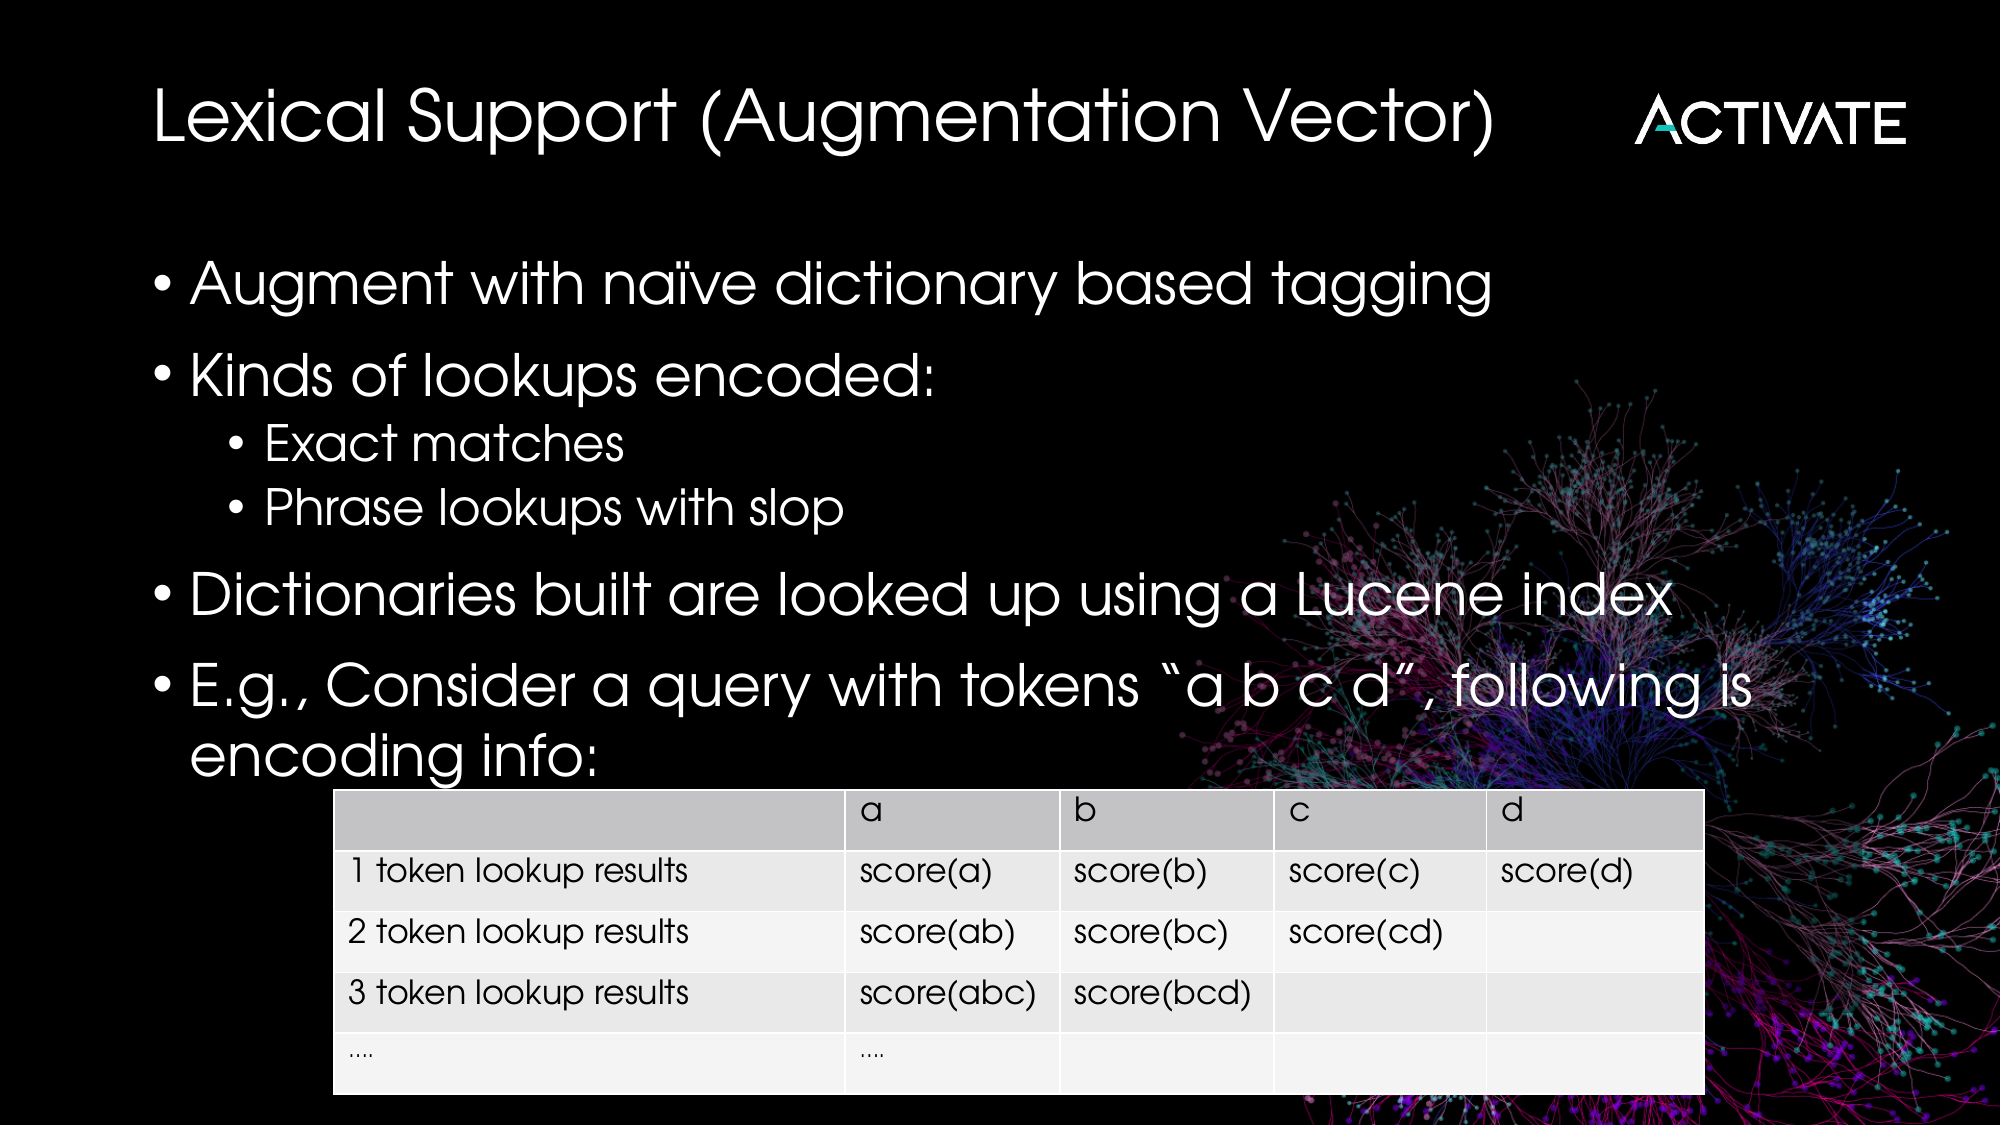

# Lexical Support (Augmentation Vector)
Augment with naïve dictionary based tagging
Kinds of lookups encoded:
Exact matches
Phrase lookups with slop
Dictionaries built are looked up using a Lucene index
E.g., Consider a query with tokens “a b c d”, following is encoding info:
|  | a | b | c | d |
| --- | --- | --- | --- | --- |
| 1 token lookup results | score(a) | score(b) | score(c) | score(d) |
| 2 token lookup results | score(ab) | score(bc) | score(cd) |  |
| 3 token lookup results | score(abc) | score(bcd) |  |  |
| …. | …. |  |  |  |